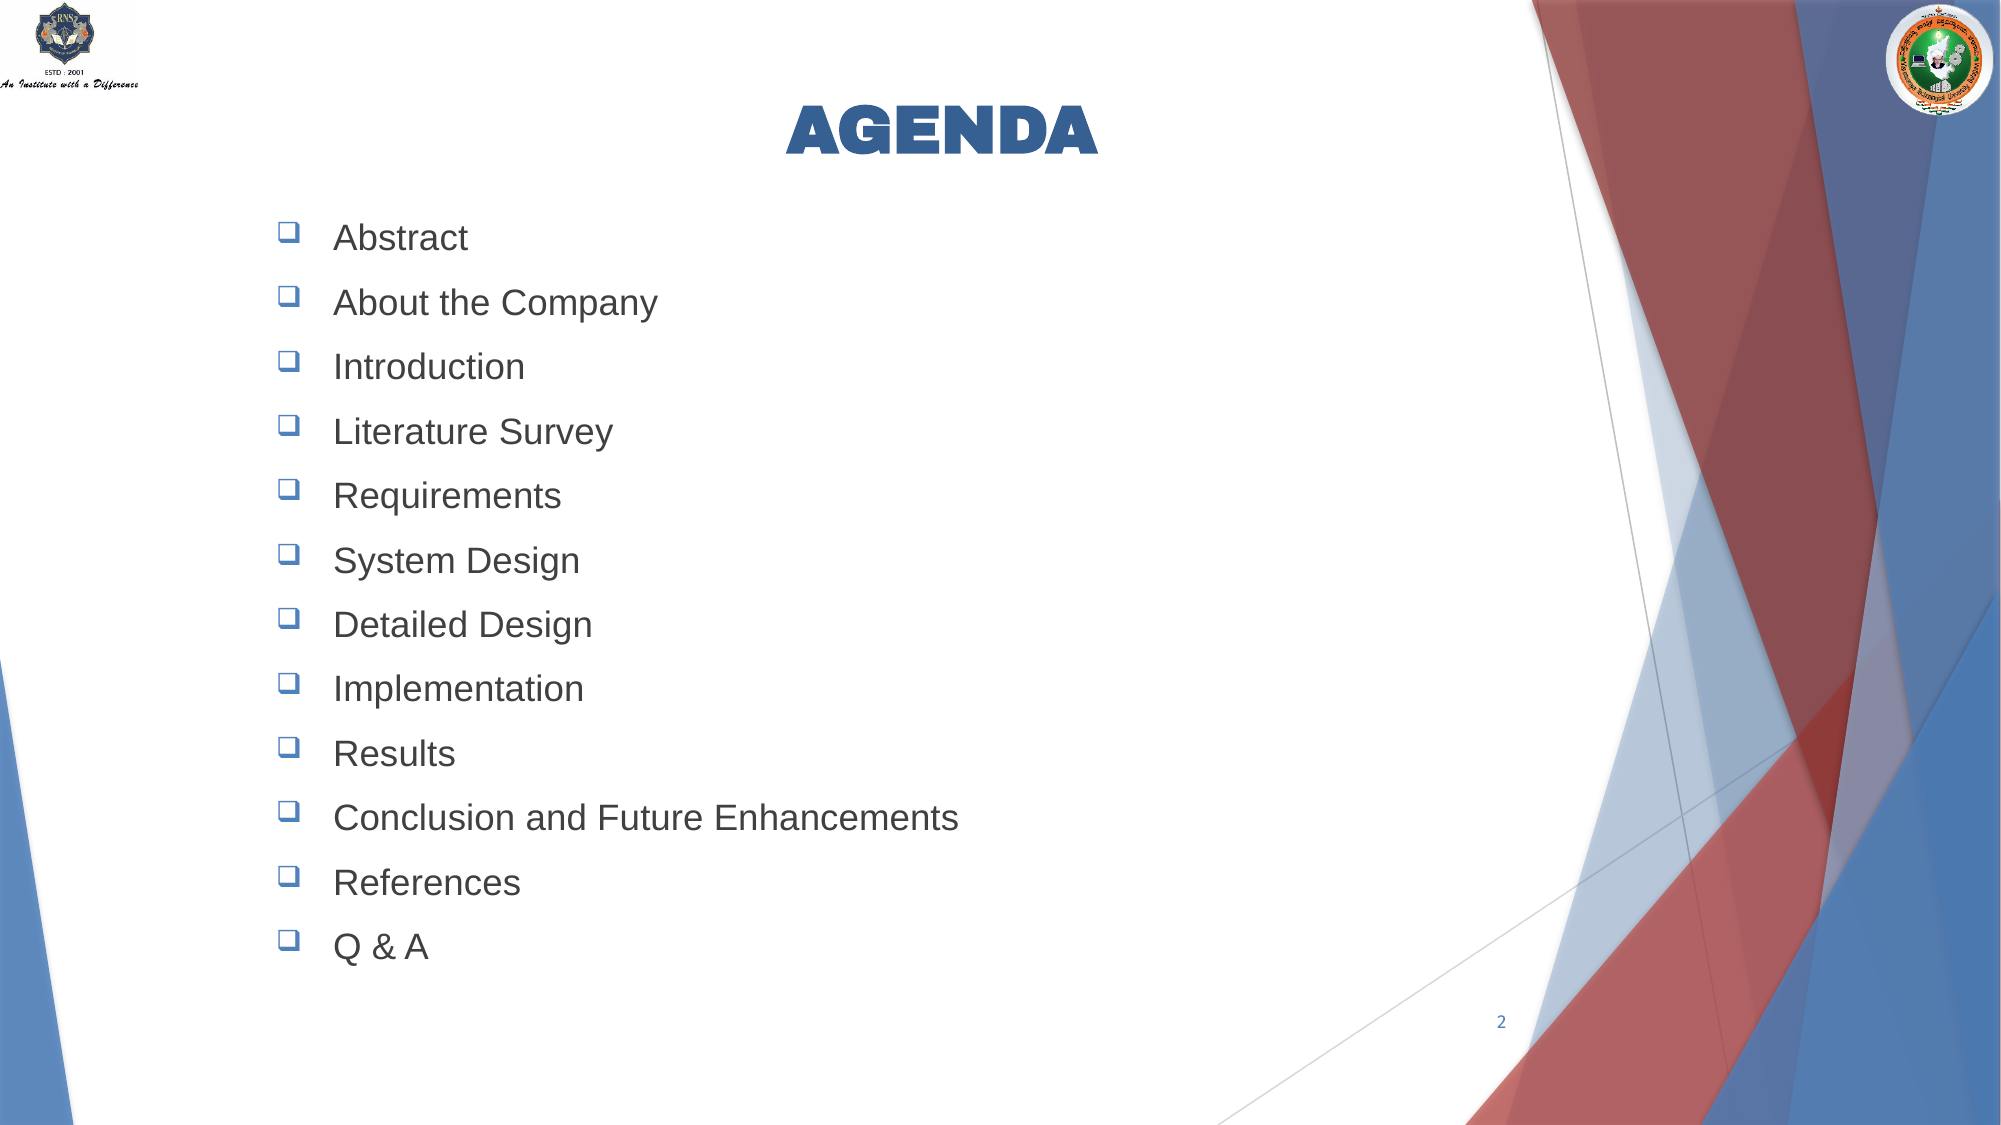

# AGENDA
Abstract
About the Company
Introduction
Literature Survey
Requirements
System Design
Detailed Design
Implementation
Results
Conclusion and Future Enhancements
References
Q & A

2